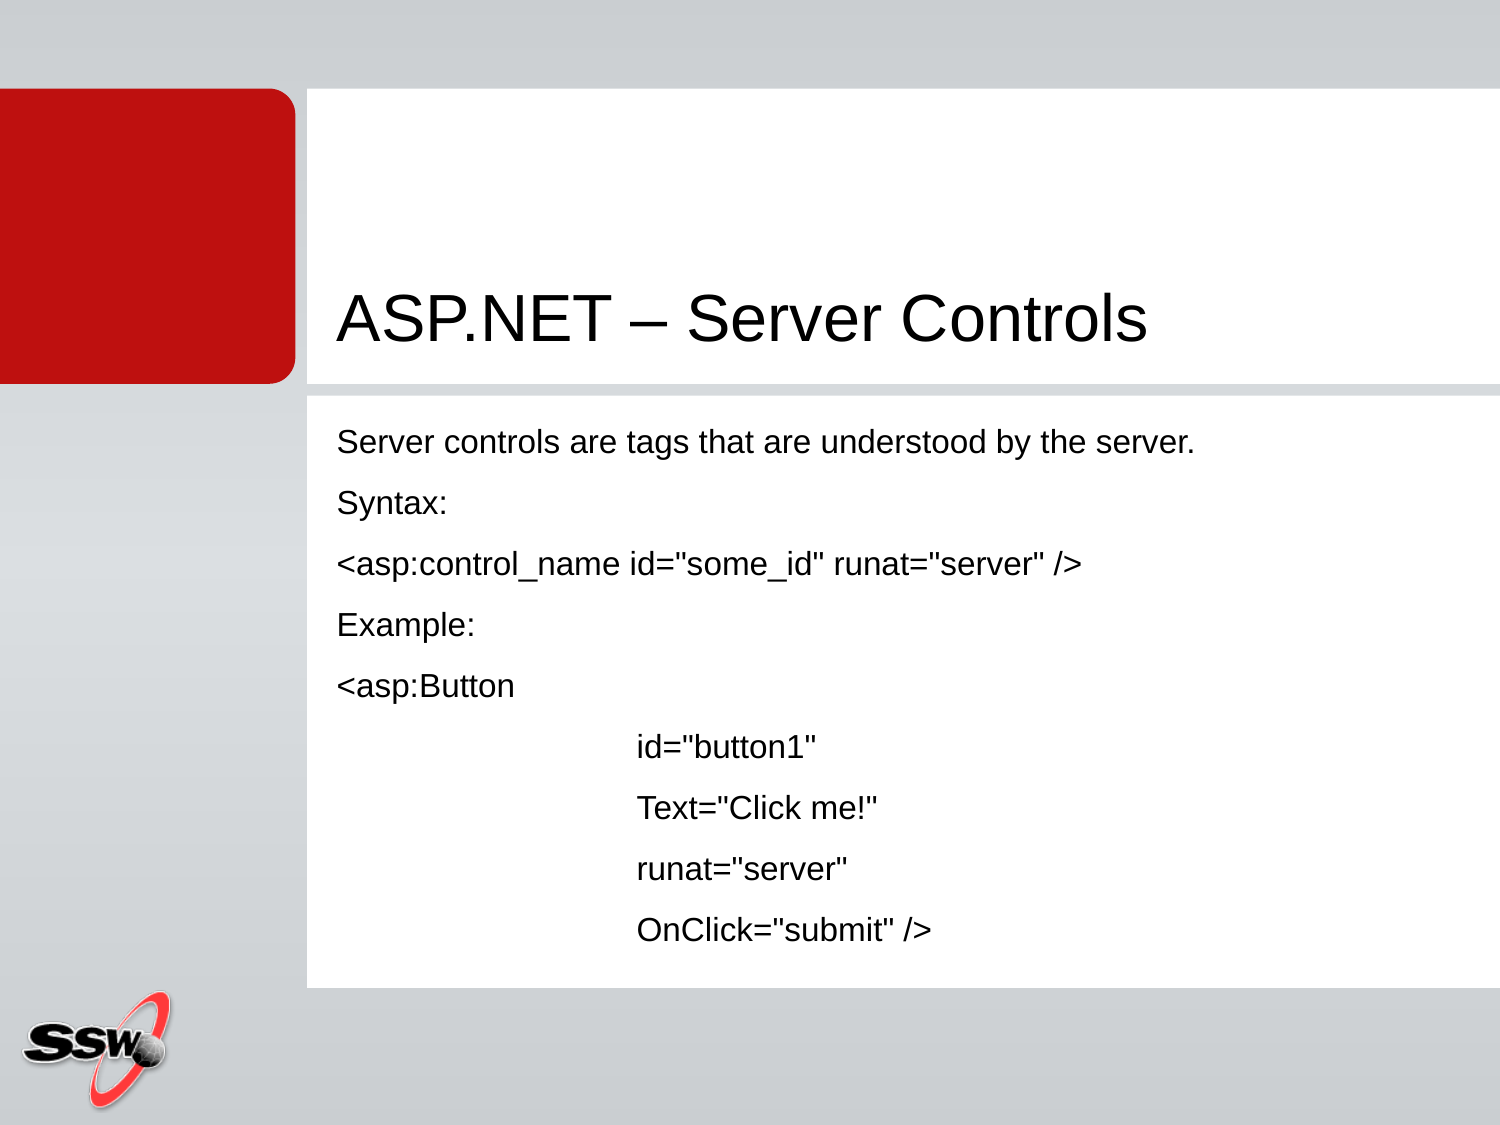

# ASP.NET – Server Controls
Server controls are tags that are understood by the server.
Syntax:
<asp:control_name id="some_id" runat="server" />
Example:
<asp:Button
		id="button1"
		Text="Click me!"
		runat="server"
		OnClick="submit" />